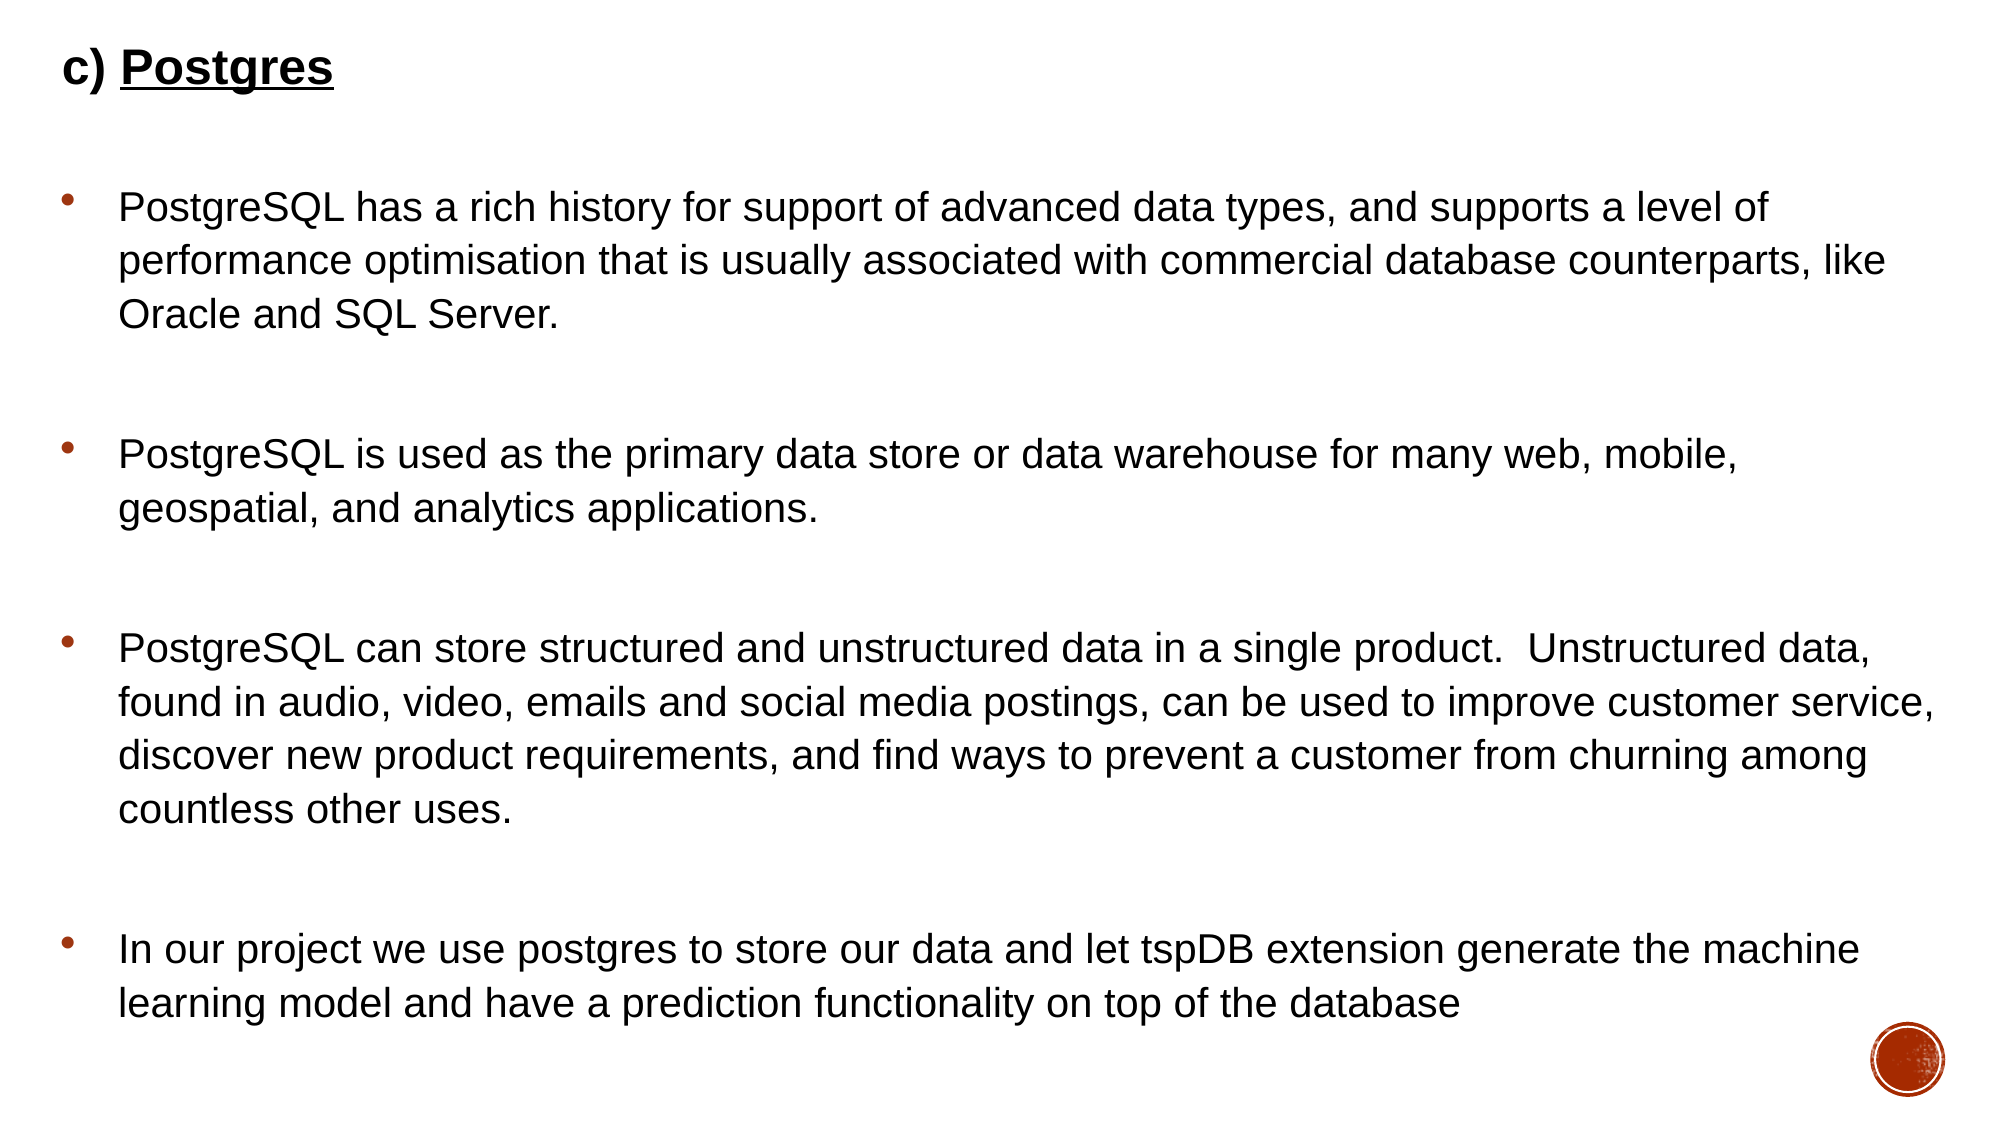

c) Postgres

PostgreSQL has a rich history for support of advanced data types, and supports a level of performance optimisation that is usually associated with commercial database counterparts, like Oracle and SQL Server.

PostgreSQL is used as the primary data store or data warehouse for many web, mobile, geospatial, and analytics applications.

PostgreSQL can store structured and unstructured data in a single product.  Unstructured data, found in audio, video, emails and social media postings, can be used to improve customer service, discover new product requirements, and find ways to prevent a customer from churning among countless other uses.

In our project we use postgres to store our data and let tspDB extension generate the machine learning model and have a prediction functionality on top of the database